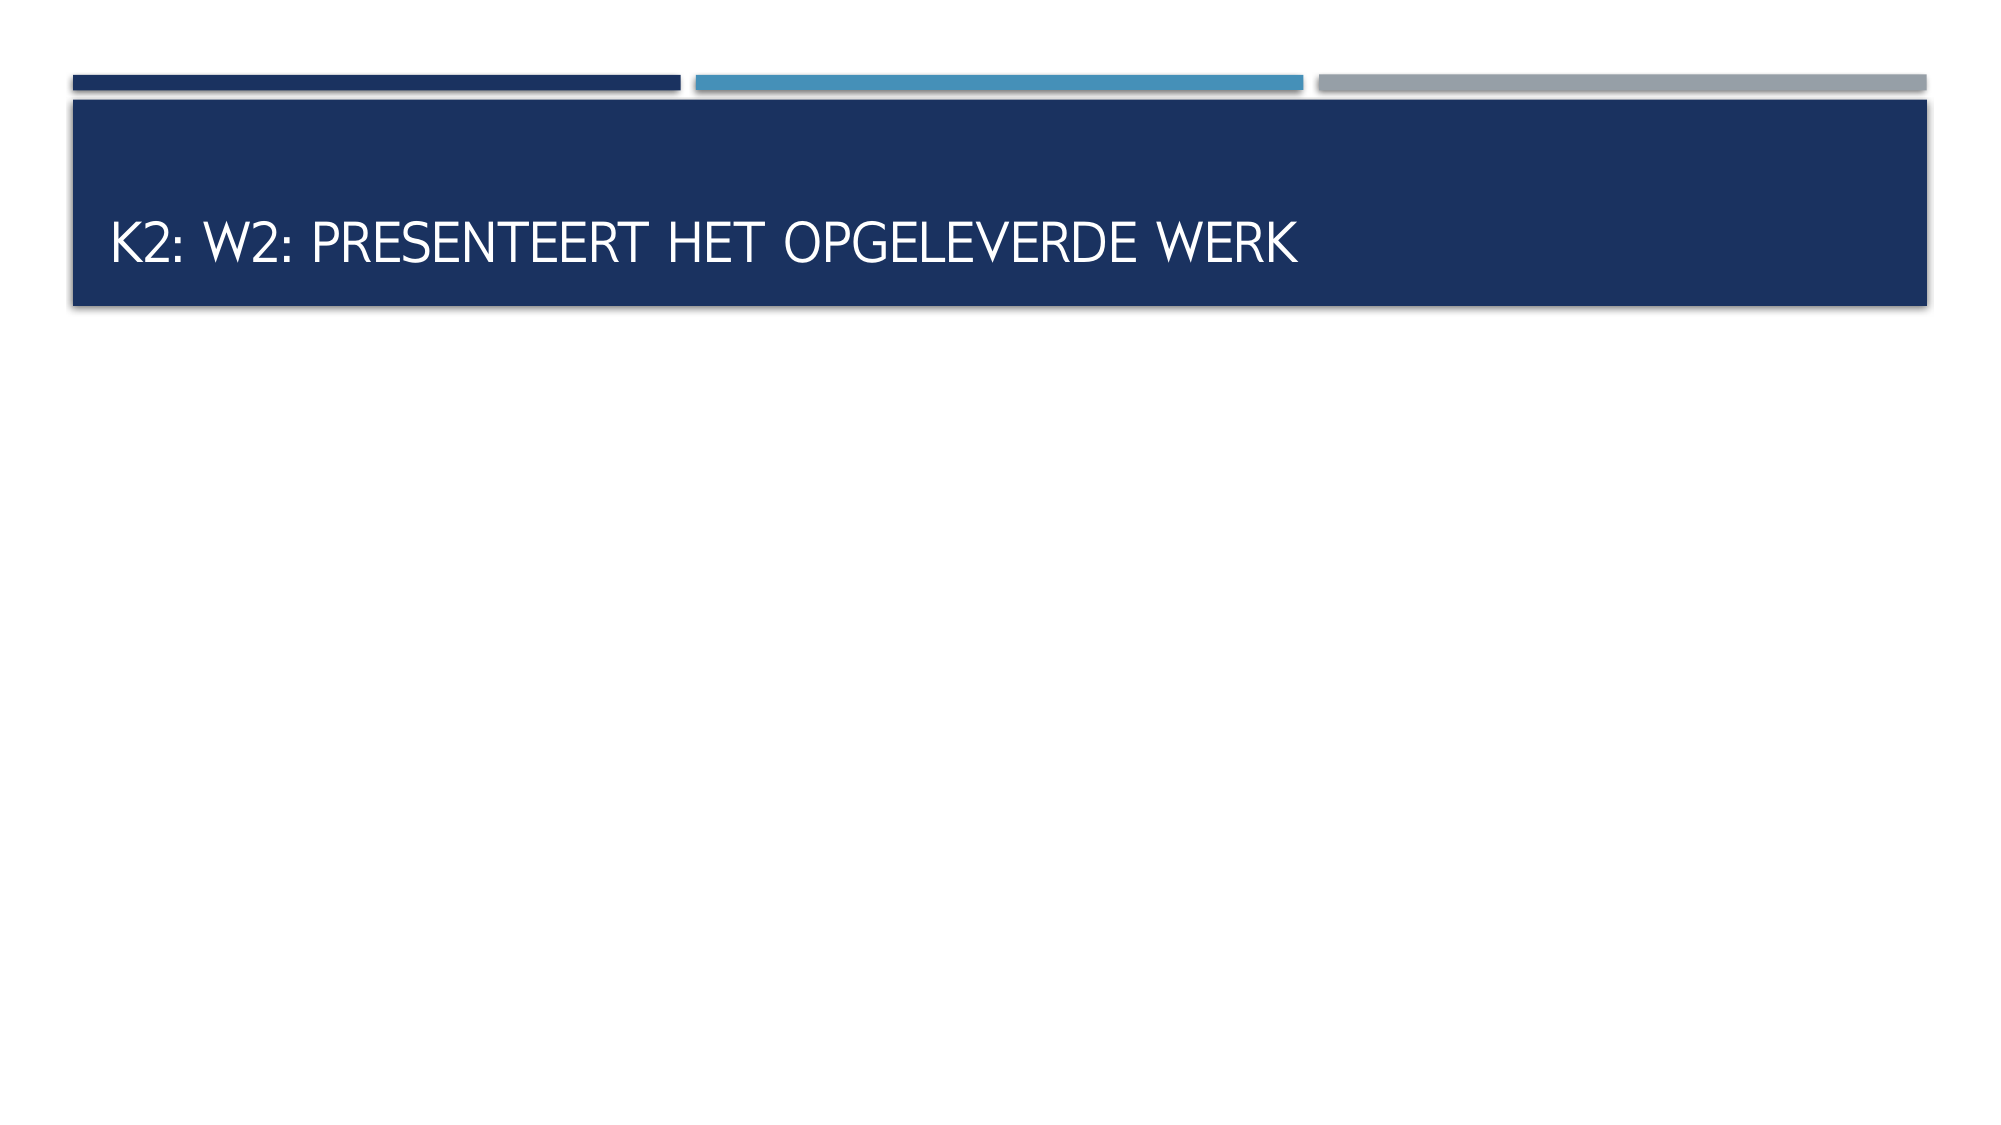

# K2: W2: Presenteert het opgeleverde werk